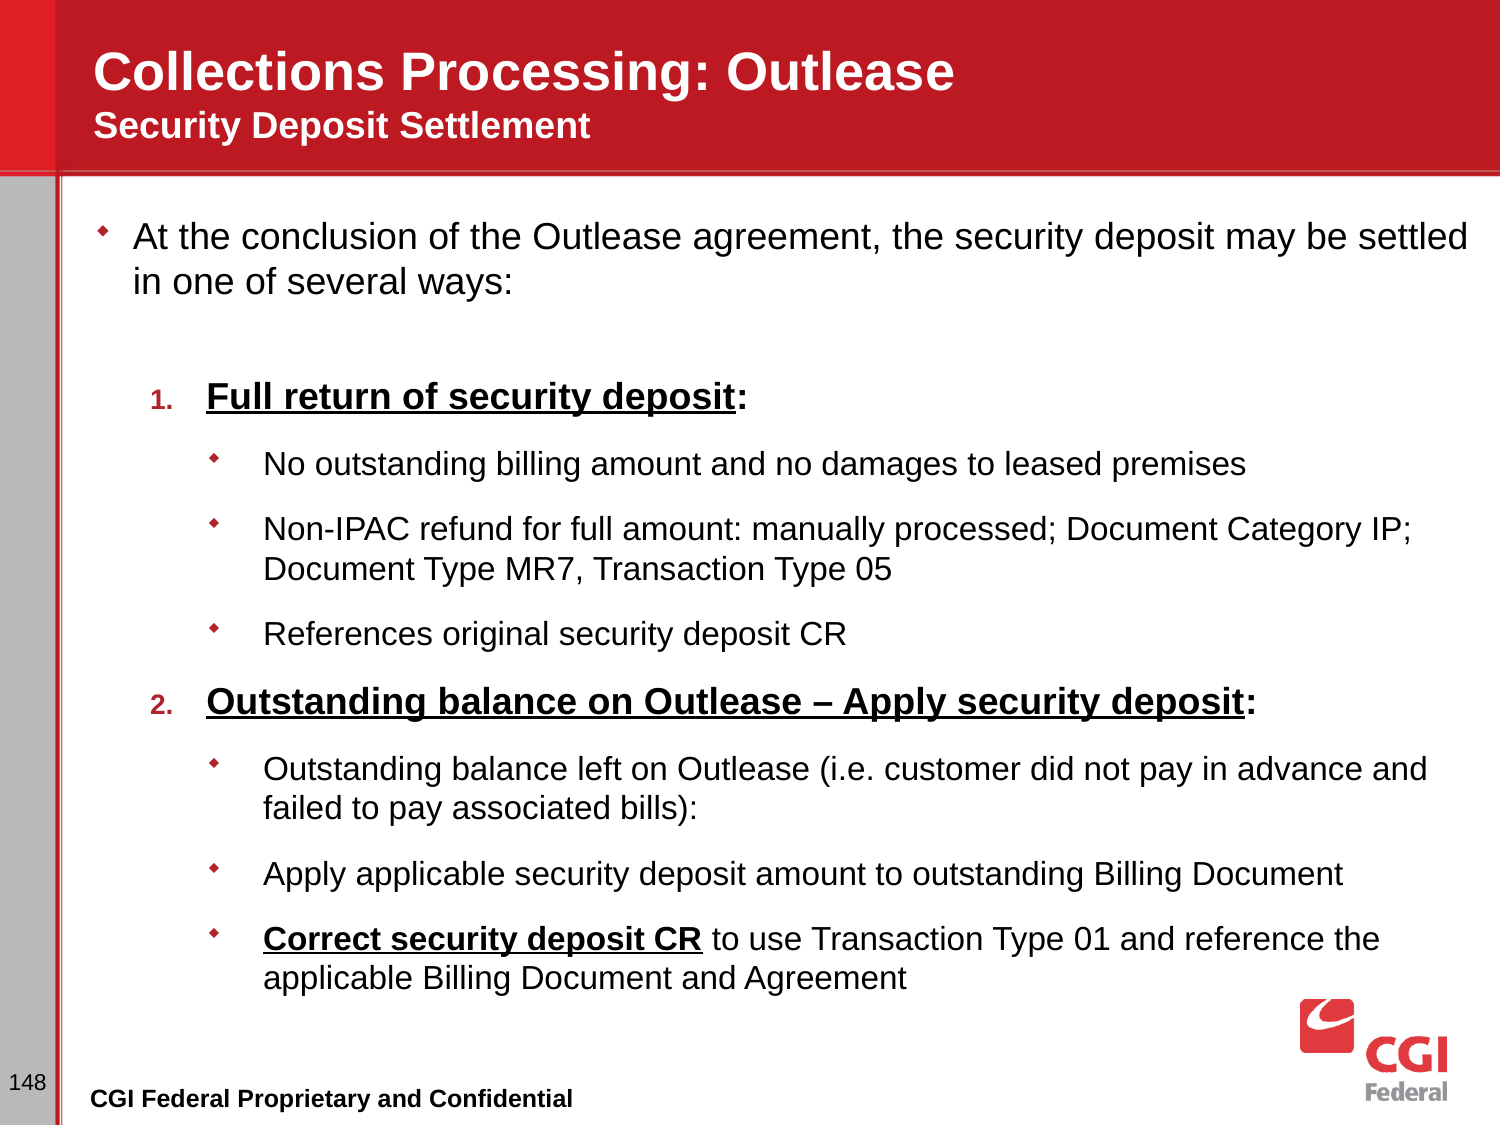

# Collections Processing: Outlease Security Deposit Settlement
At the conclusion of the Outlease agreement, the security deposit may be settled in one of several ways:

Full return of security deposit:
No outstanding billing amount and no damages to leased premises
Non-IPAC refund for full amount: manually processed; Document Category IP; Document Type MR7, Transaction Type 05
References original security deposit CR
Outstanding balance on Outlease – Apply security deposit:
Outstanding balance left on Outlease (i.e. customer did not pay in advance and failed to pay associated bills):
Apply applicable security deposit amount to outstanding Billing Document
Correct security deposit CR to use Transaction Type 01 and reference the applicable Billing Document and Agreement
148
CGI Federal Proprietary and Confidential